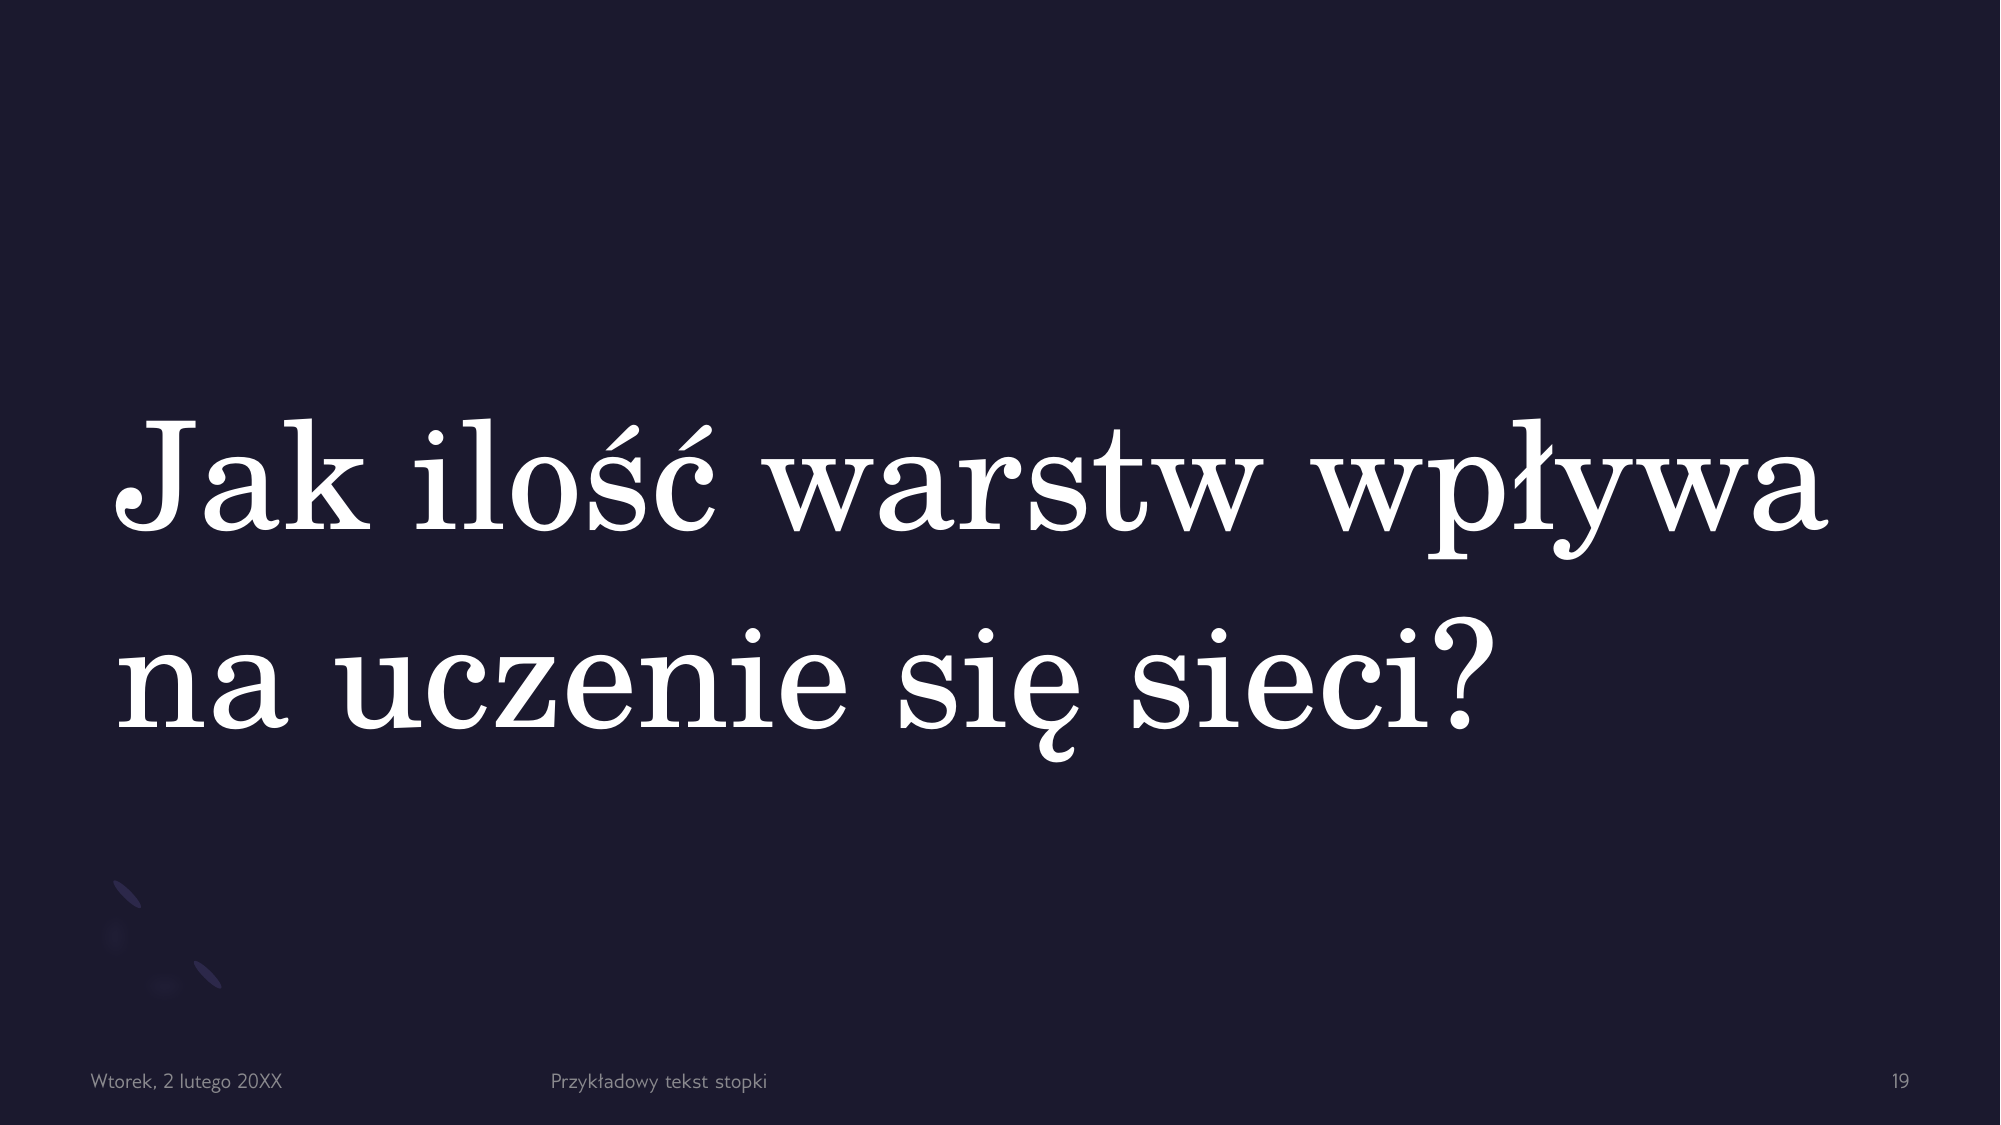

#
Jak ilość warstw wpływa na uczenie się sieci?
Wtorek, 2 lutego 20XX
Przykładowy tekst stopki
19